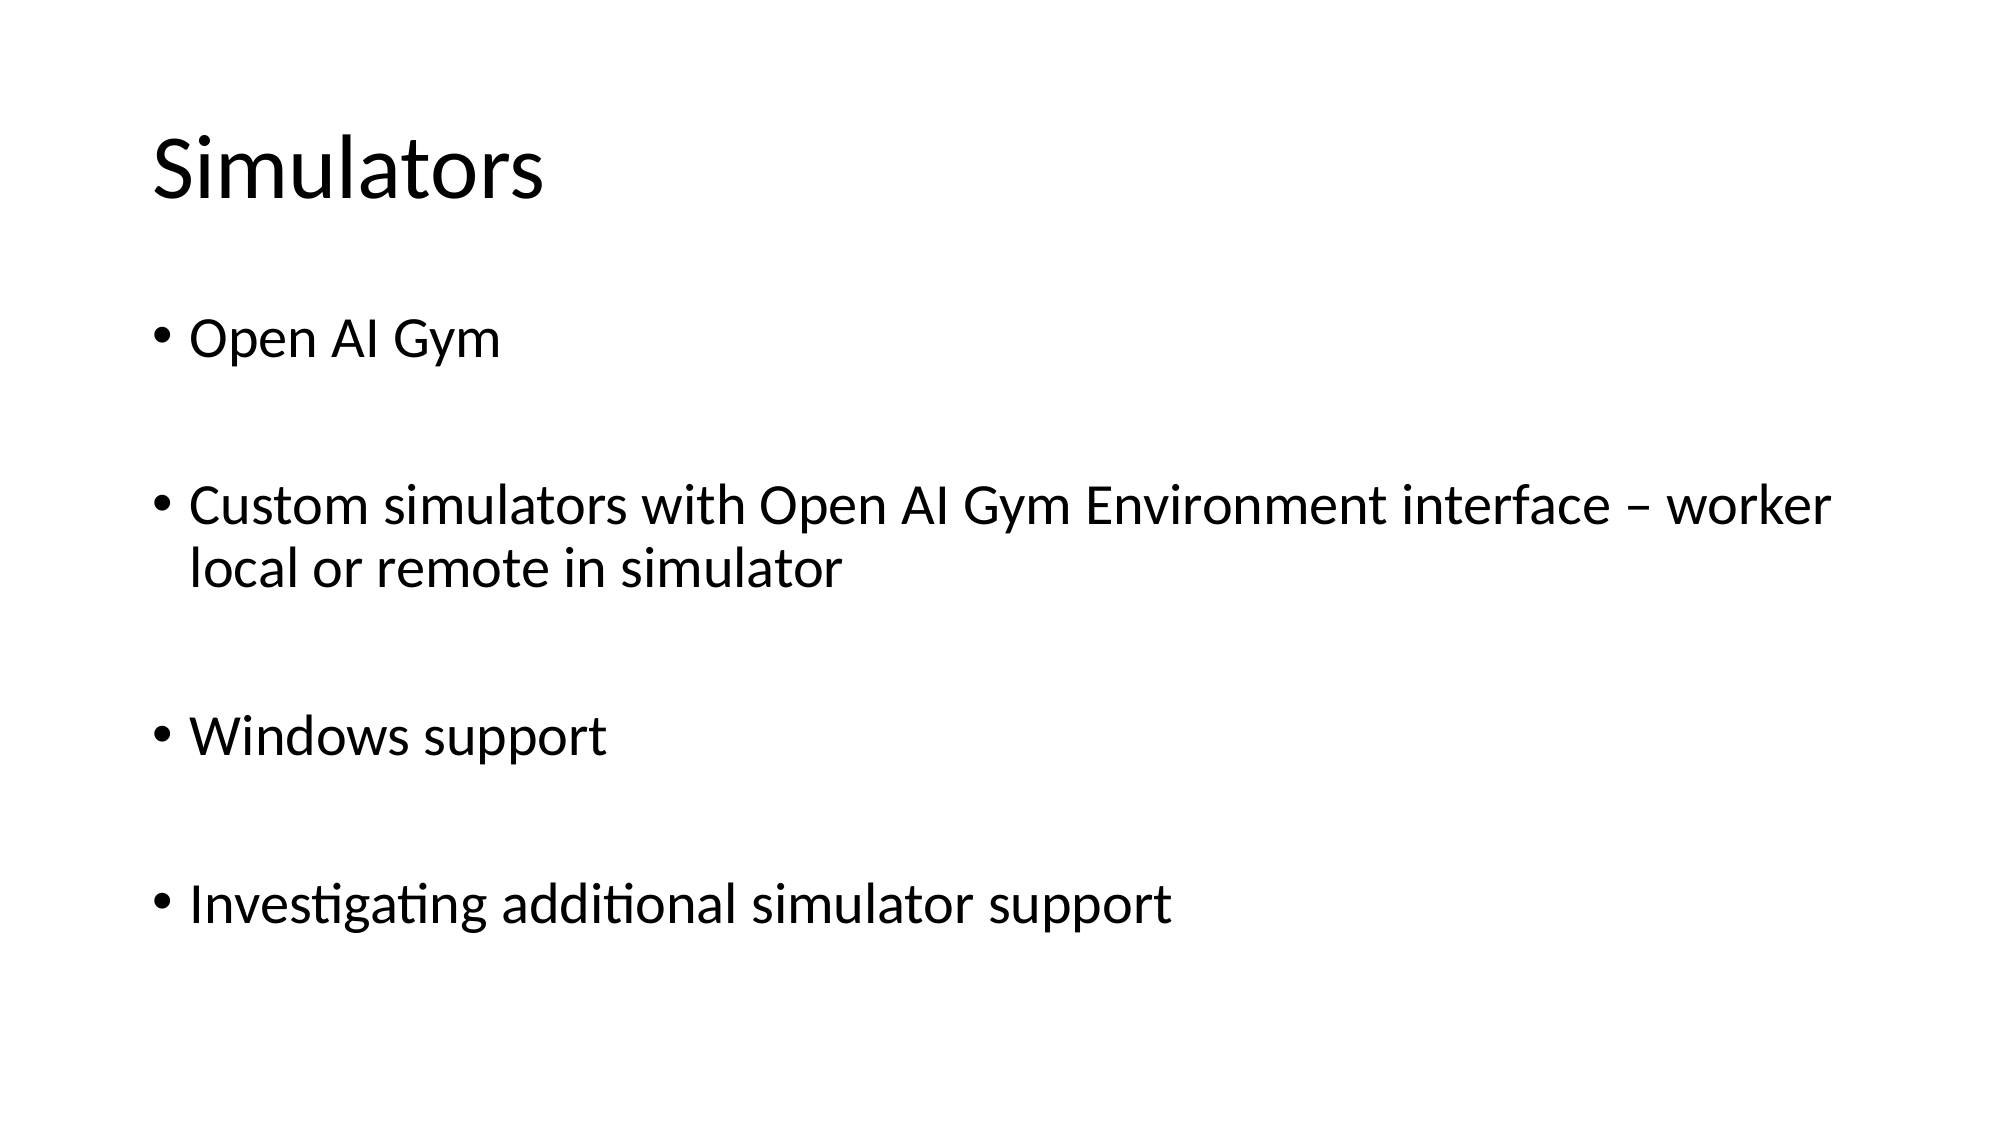

# Simulators
Open AI Gym

Custom simulators with Open AI Gym Environment interface – worker local or remote in simulator

Windows support

Investigating additional simulator support